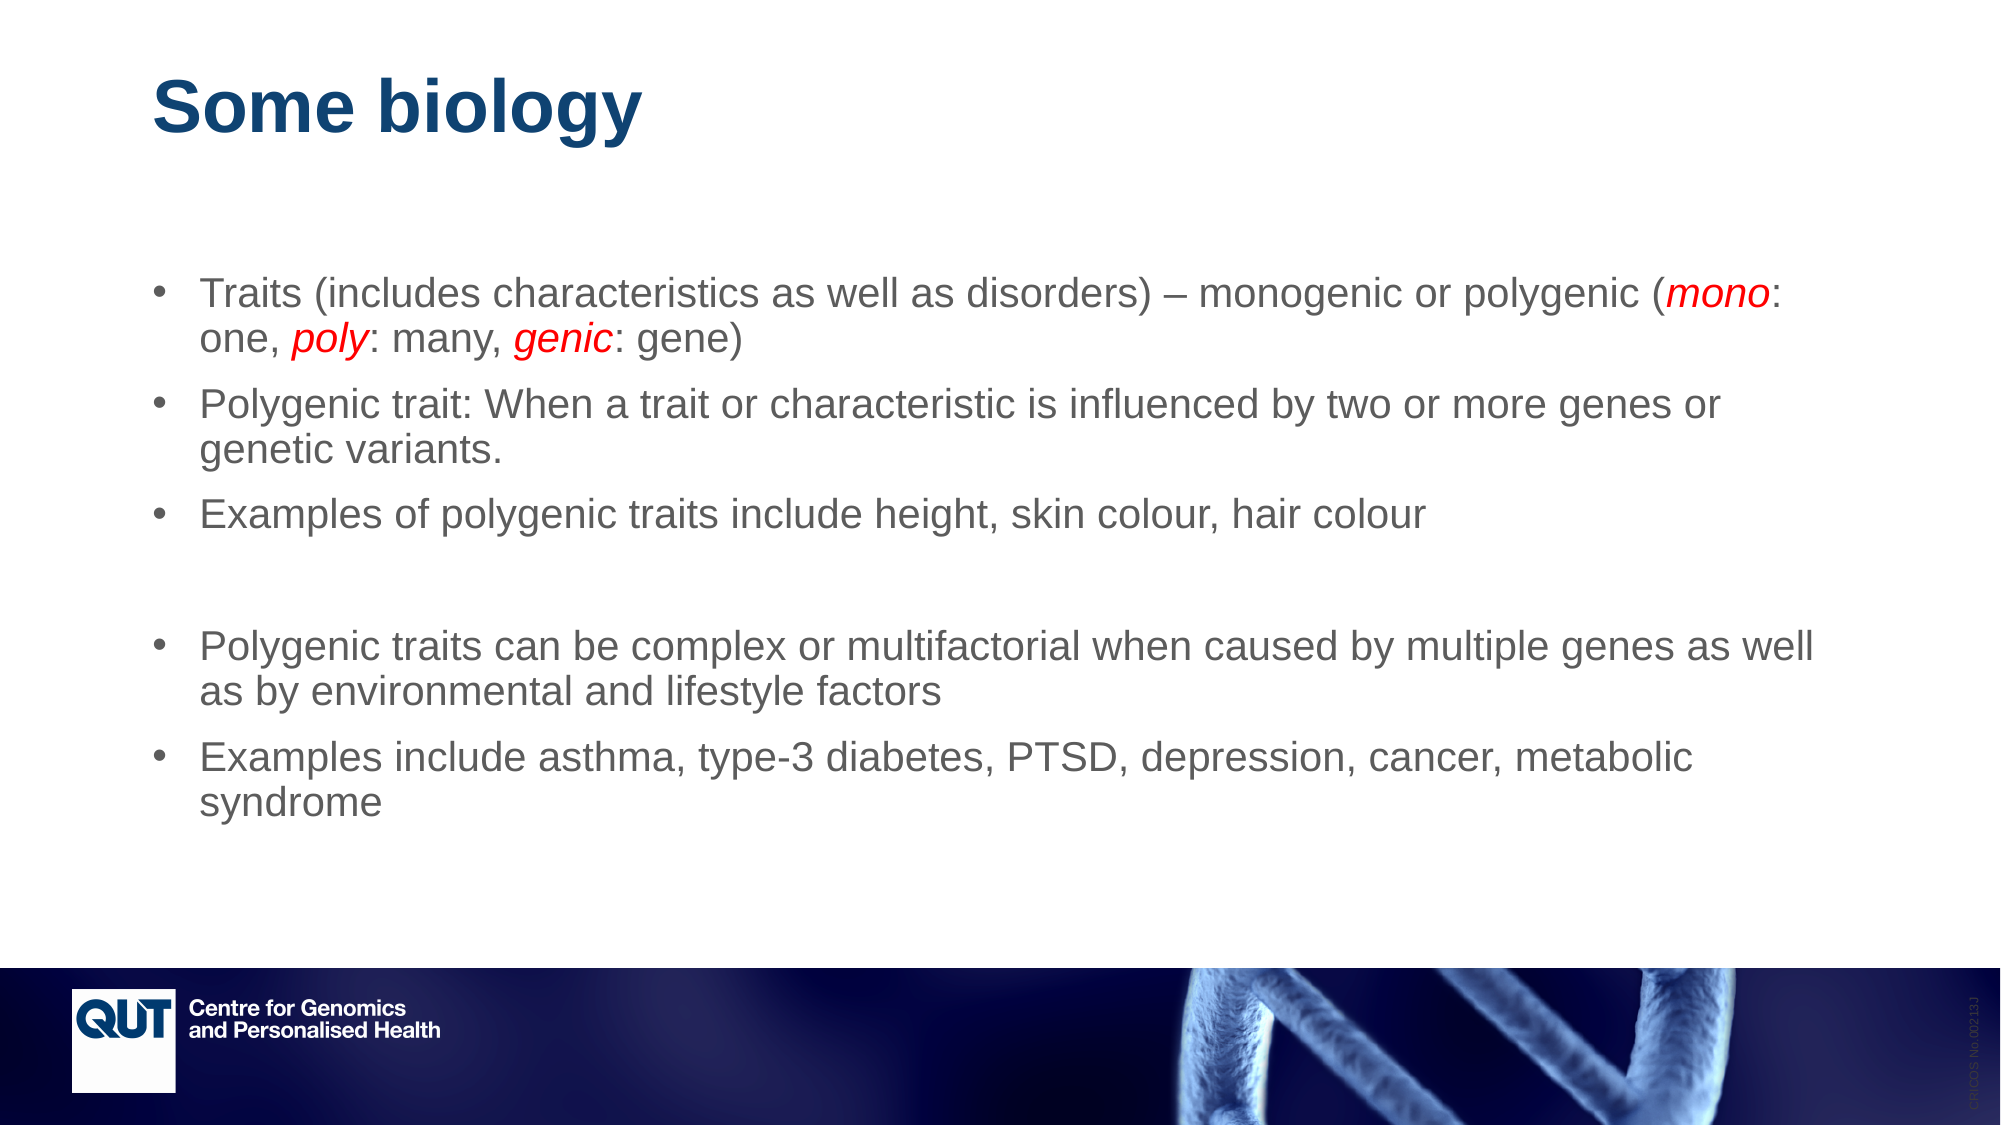

Some biology
Traits (includes characteristics as well as disorders) – monogenic or polygenic (mono: one, poly: many, genic: gene)
Polygenic trait: When a trait or characteristic is influenced by two or more genes or genetic variants.
Examples of polygenic traits include height, skin colour, hair colour

Polygenic traits can be complex or multifactorial when caused by multiple genes as well as by environmental and lifestyle factors
Examples include asthma, type-3 diabetes, PTSD, depression, cancer, metabolic syndrome